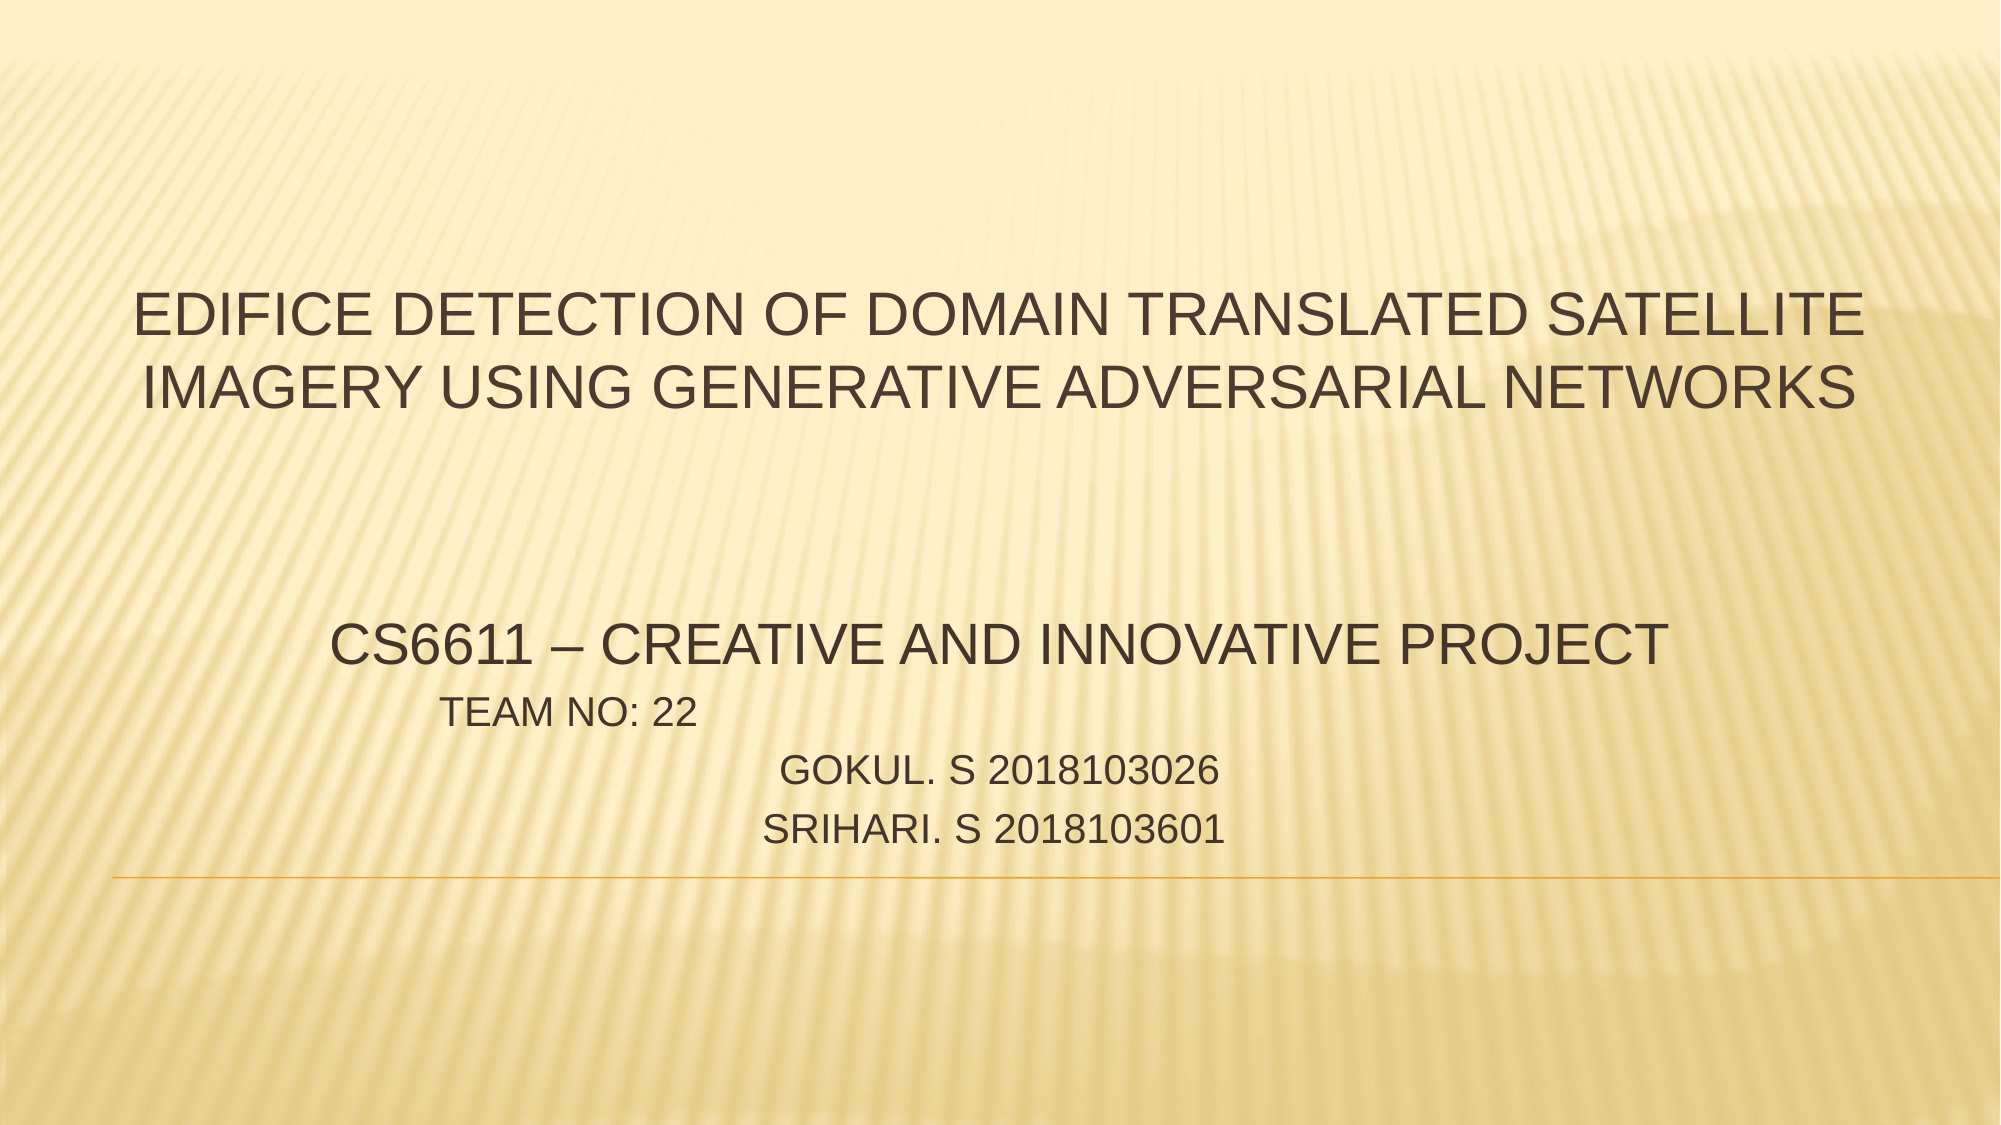

# EDIFICE DETECTION OF DOMAIN TRANSLATED Satellite Imagery using GENERATIVE ADVERSARIAL NETWORKS
CS6611 – CREATIVE AND INNOVATIVE PROJECT
TEAM NO: 22
GOKUL. S 2018103026
SRIHARI. S 2018103601